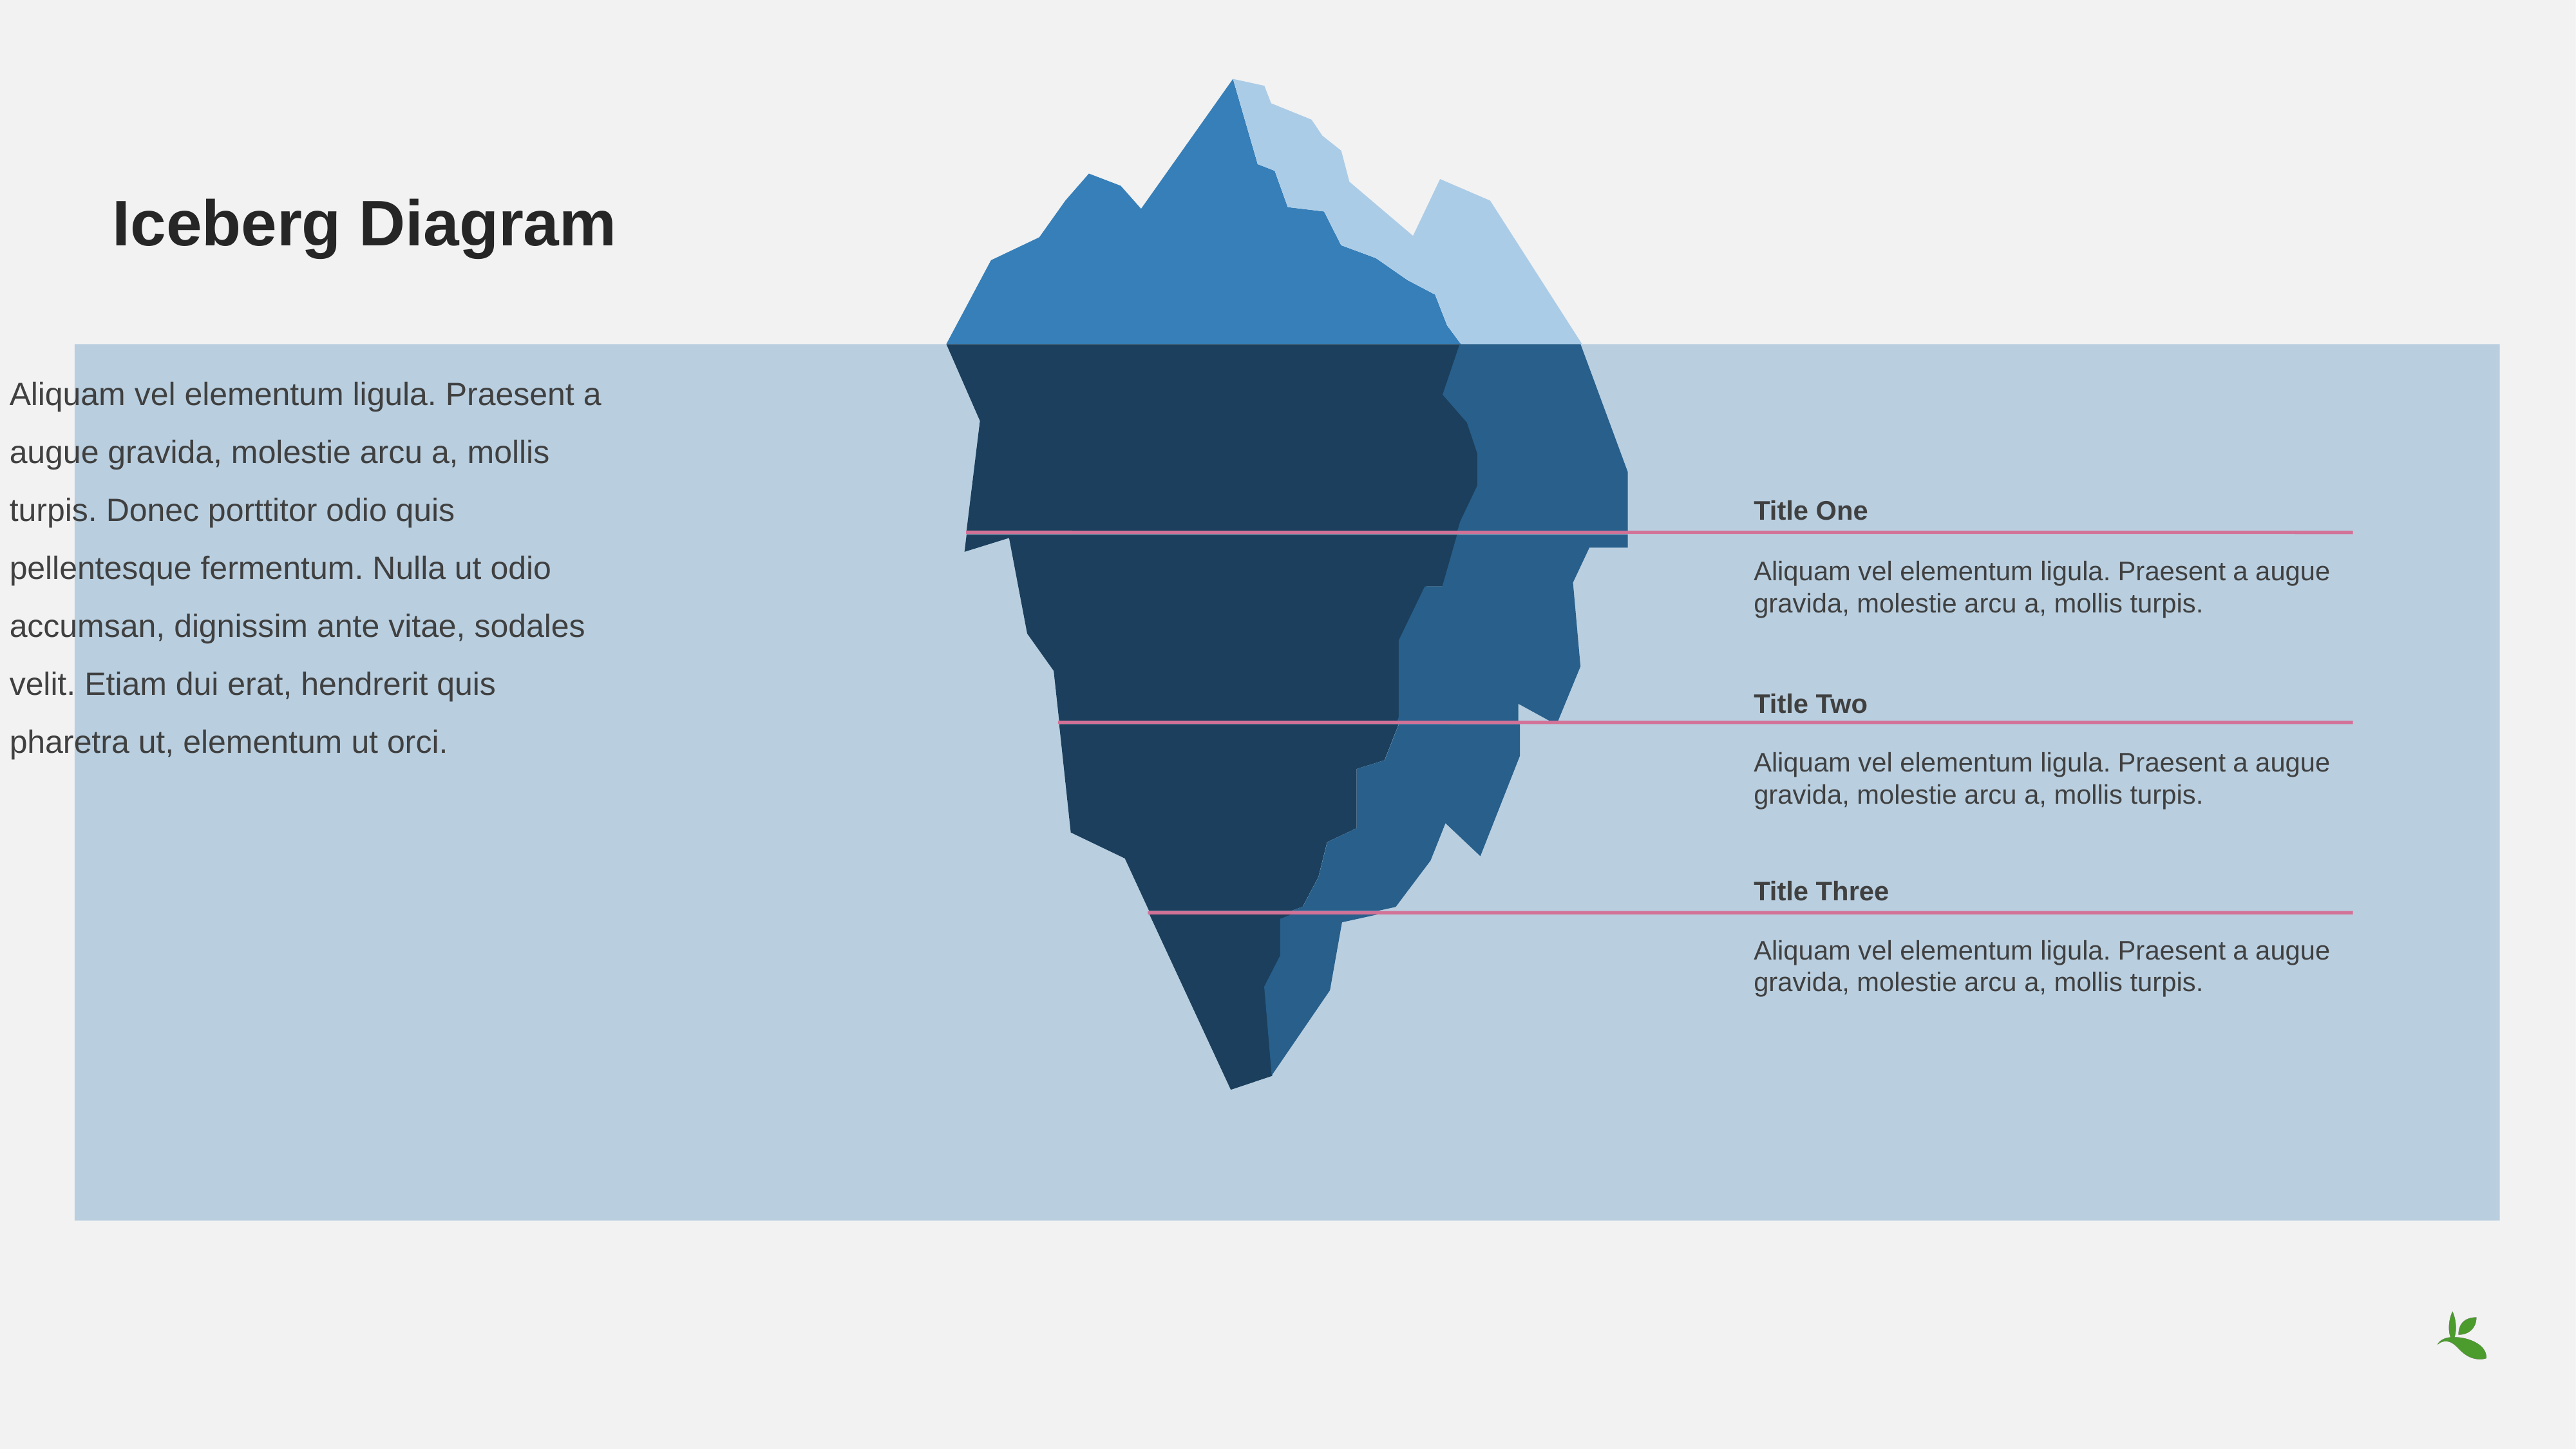

# Iceberg Diagram
Aliquam vel elementum ligula. Praesent a augue gravida, molestie arcu a, mollis turpis. Donec porttitor odio quis pellentesque fermentum. Nulla ut odio accumsan, dignissim ante vitae, sodales velit. Etiam dui erat, hendrerit quis pharetra ut, elementum ut orci.

Title One

Aliquam vel elementum ligula. Praesent a augue gravida, molestie arcu a, mollis turpis.
Title Two

Aliquam vel elementum ligula. Praesent a augue gravida, molestie arcu a, mollis turpis.
Title Three

Aliquam vel elementum ligula. Praesent a augue gravida, molestie arcu a, mollis turpis.